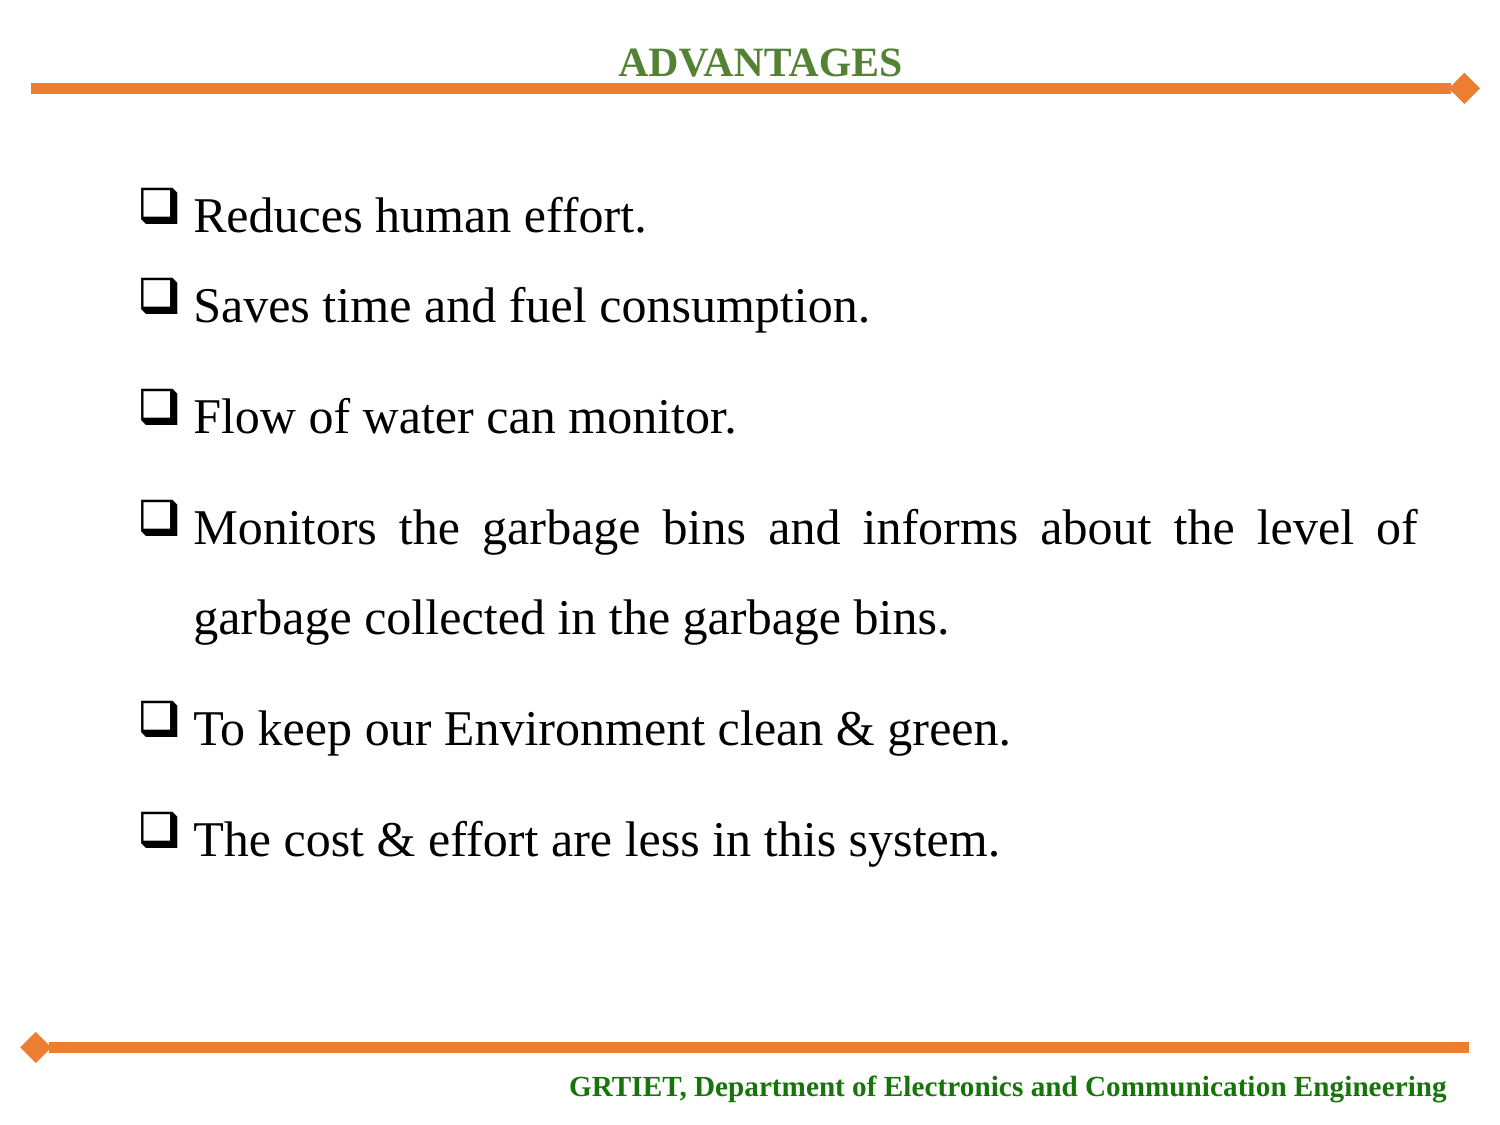

ADVANTAGES

Reduces human effort.
Saves time and fuel consumption.
Flow of water can monitor.
Monitors the garbage bins and informs about the level of garbage collected in the garbage bins.
To keep our Environment clean & green.
The cost & effort are less in this system.
GRTIET, Department of Electronics and Communication Engineering